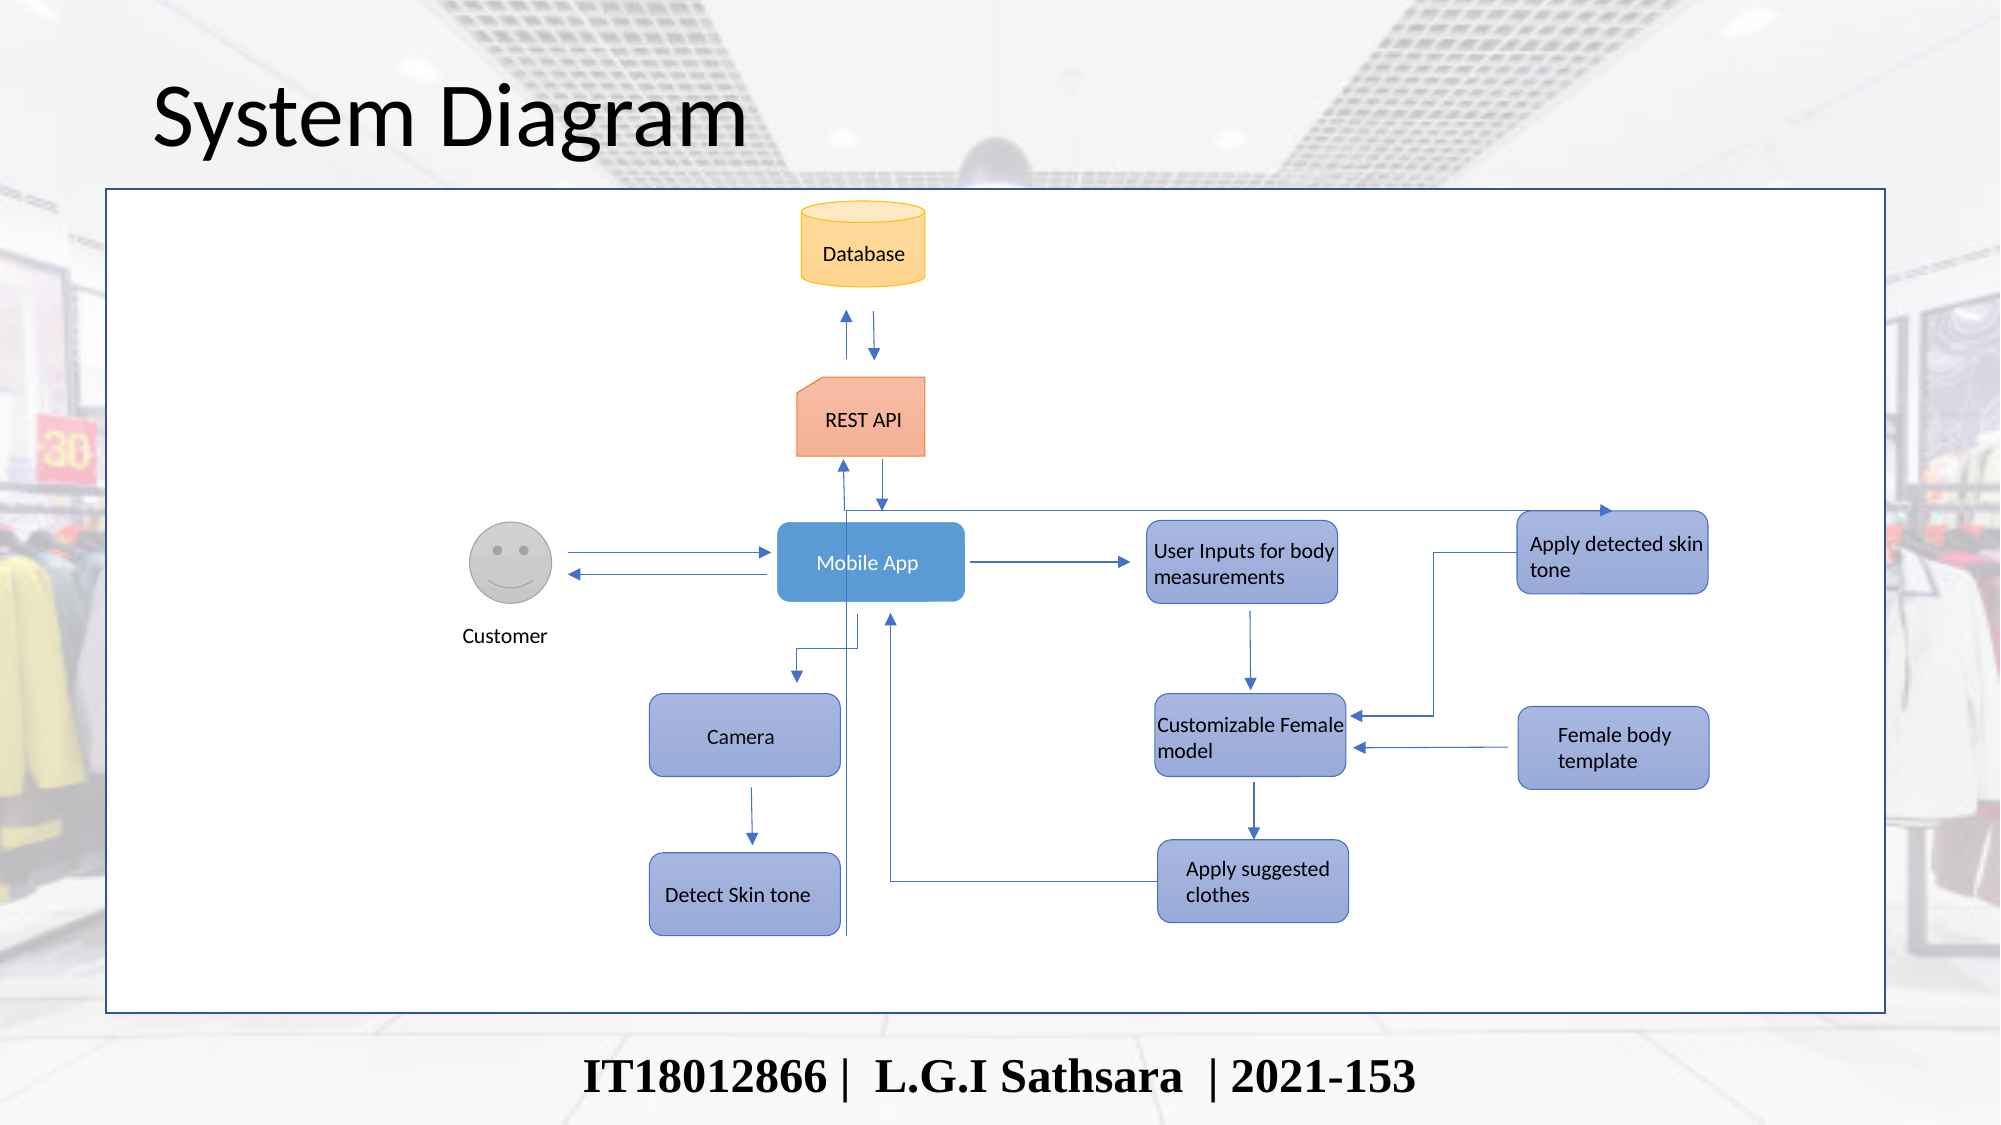

# System Diagram

Database

REST API

Apply detected skin tone
User Inputs for body measurements
Mobile App
Customer

Customizable Female model

Female body template
Camera

Apply suggested clothes

Detect Skin tone
IT18012866 |  L.G.I Sathsara  | 2021-153